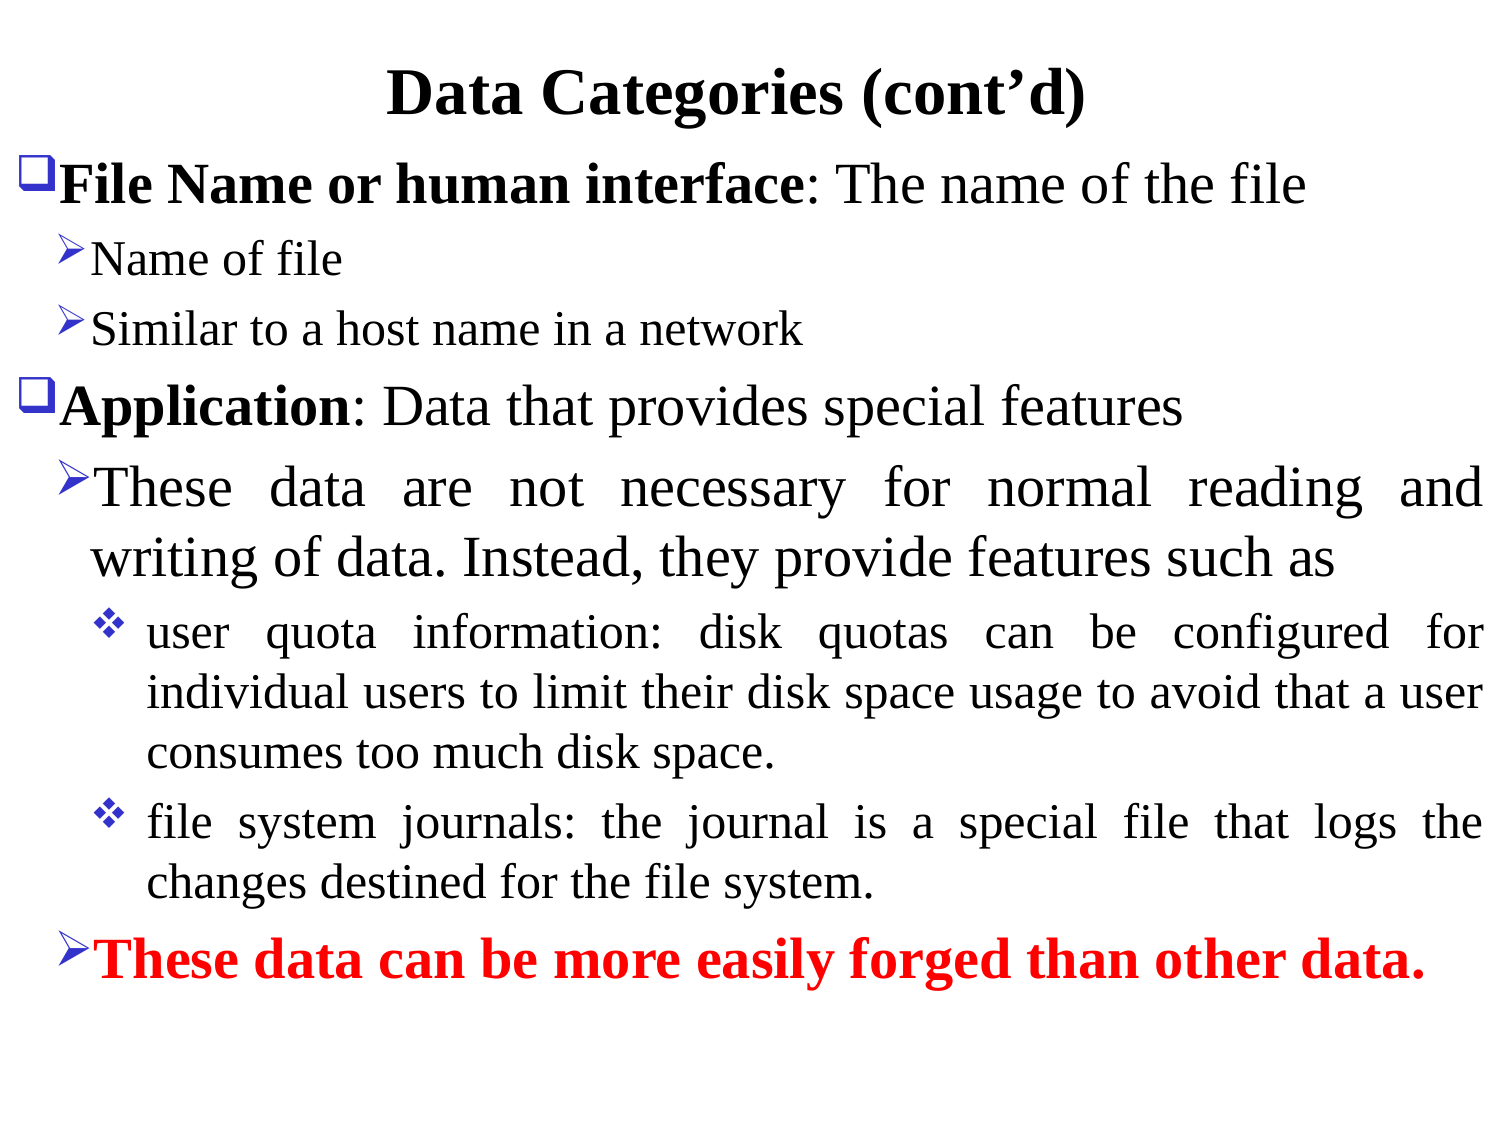

Data Categories (cont’d)
File Name or human interface: The name of the file
Name of file
Similar to a host name in a network
Application: Data that provides special features
These data are not necessary for normal reading and writing of data. Instead, they provide features such as
user quota information: disk quotas can be configured for individual users to limit their disk space usage to avoid that a user consumes too much disk space.
file system journals: the journal is a special file that logs the changes destined for the file system.
These data can be more easily forged than other data.
27